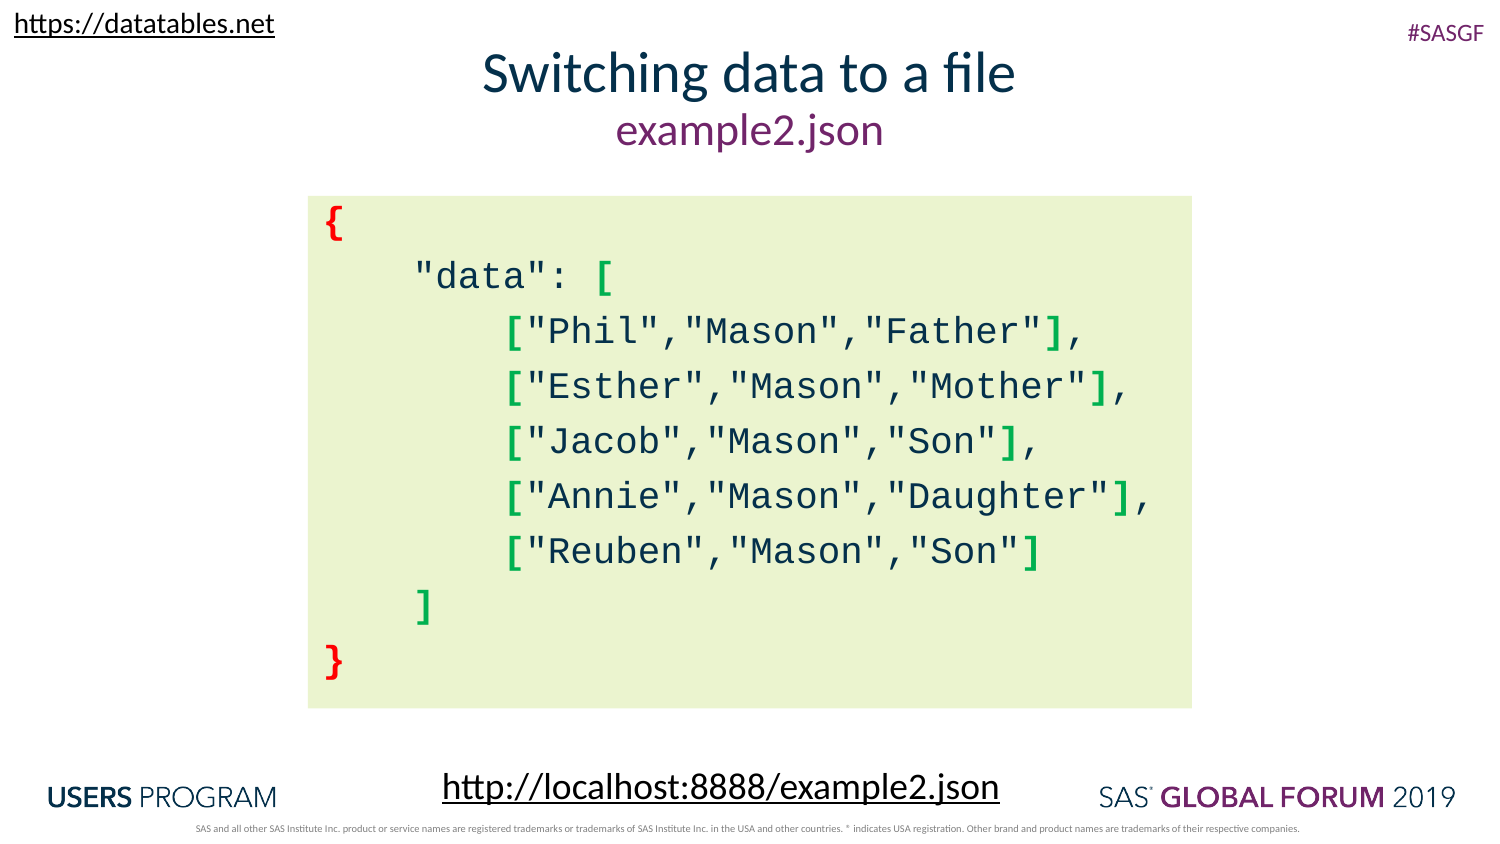

https://datatables.net
# Switching data to a file
example2.json
{
    "data": [
        ["Phil","Mason","Father"],
        ["Esther","Mason","Mother"],
        ["Jacob","Mason","Son"],
        ["Annie","Mason","Daughter"],
        ["Reuben","Mason","Son"]
    ]
}
http://localhost:8888/example2.json